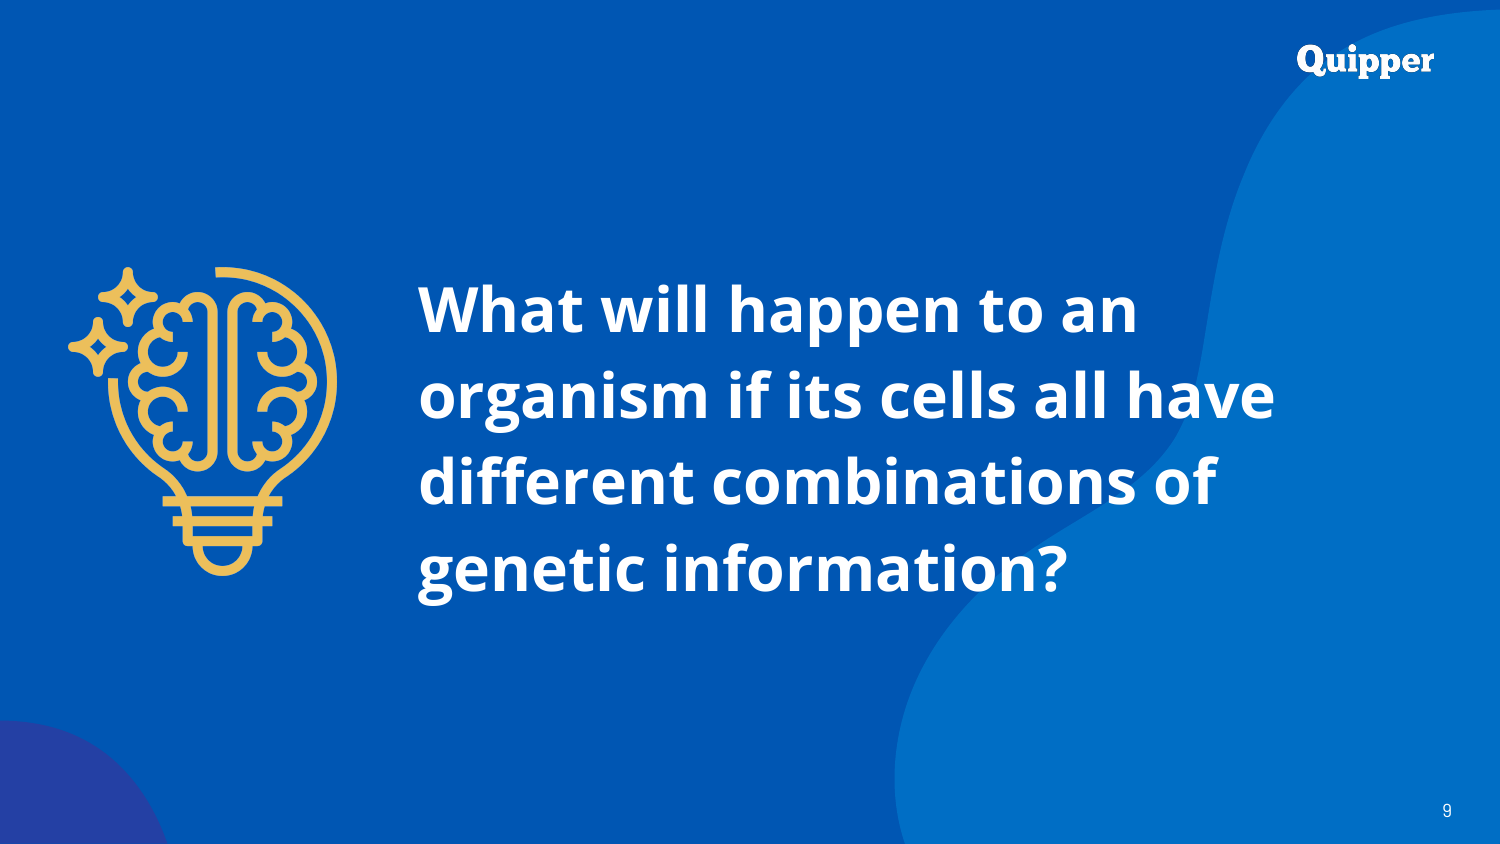

What will happen to an organism if its cells all have different combinations of genetic information?
9